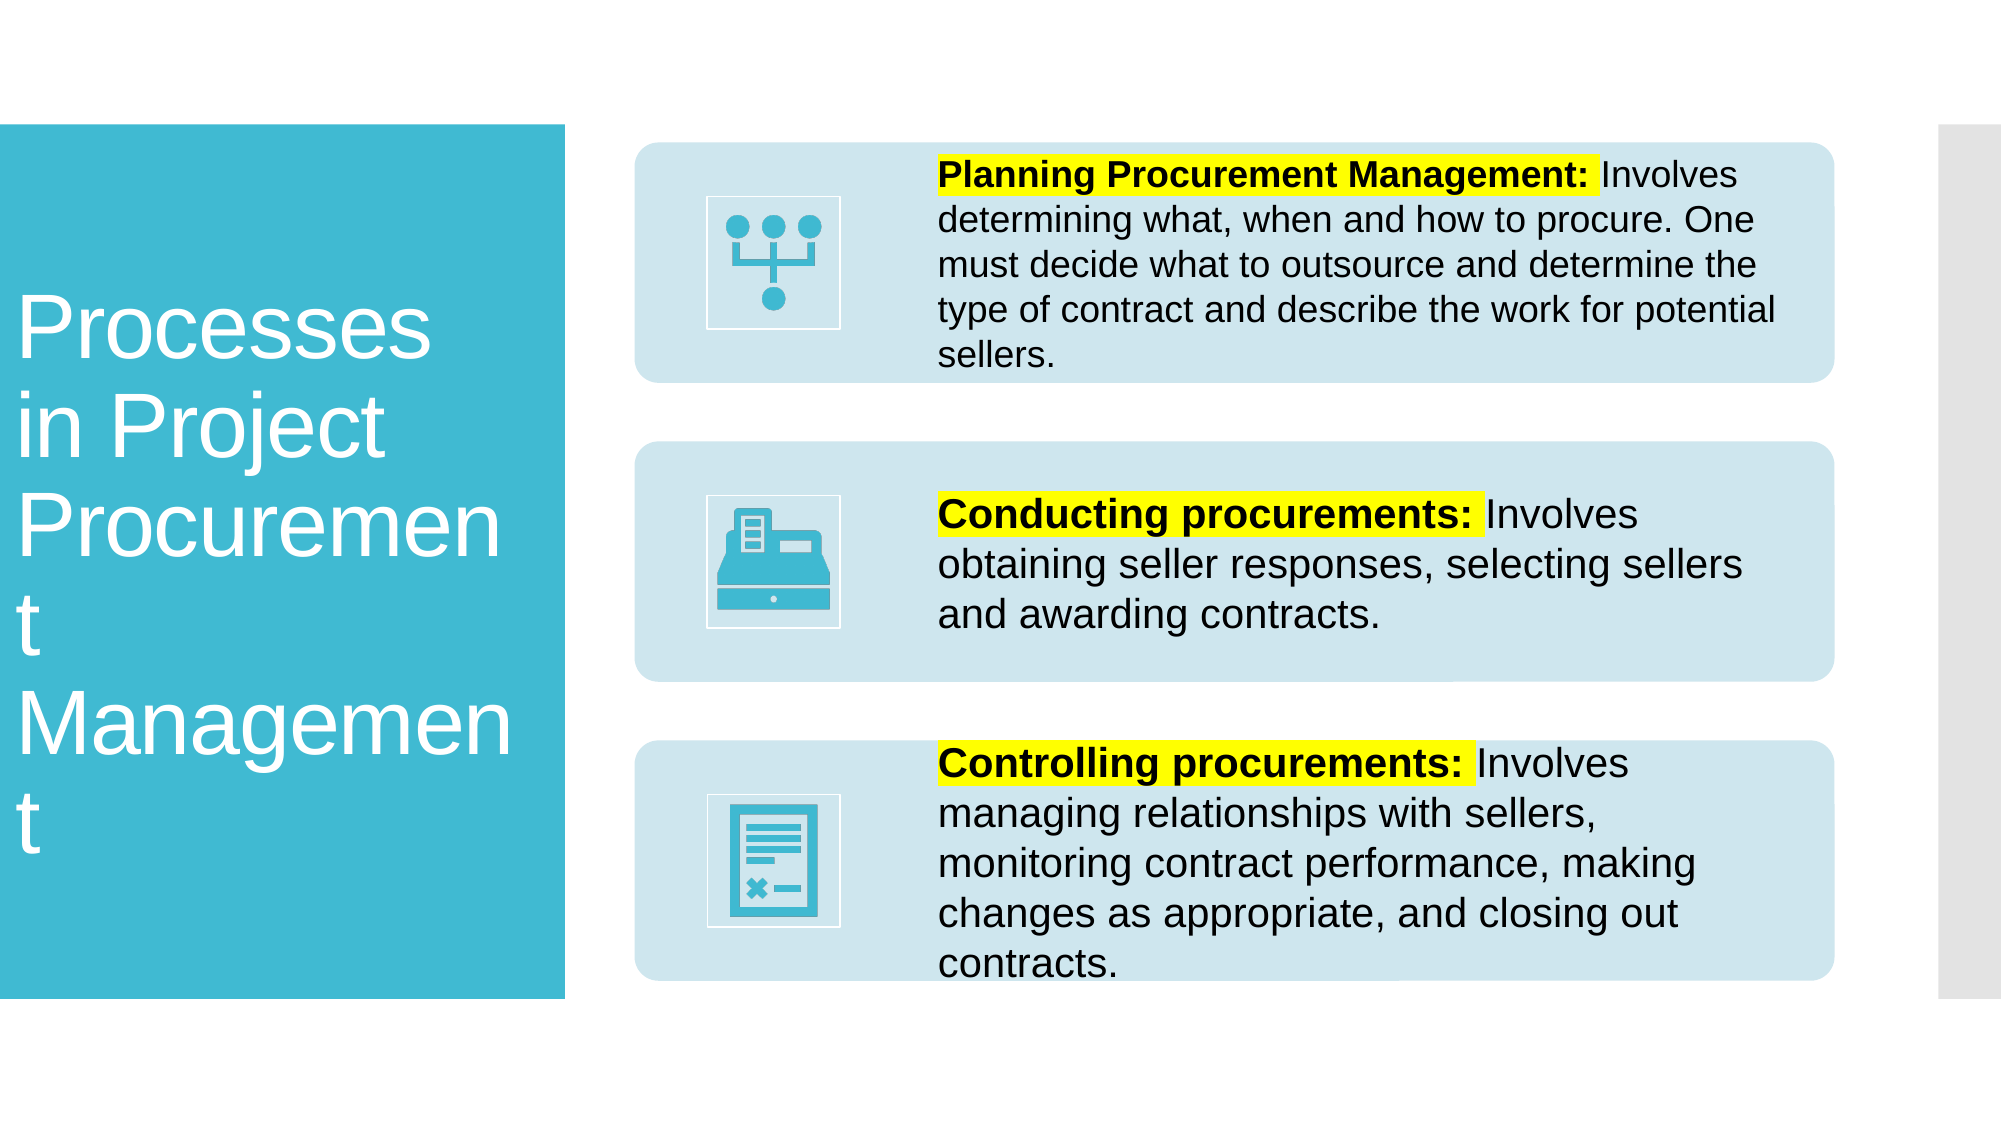

Planning Procurement Management: Involves determining what, when and how to procure. One must decide what to outsource and determine the type of contract and describe the work for potential sellers.
Conducting procurements: Involves obtaining seller responses, selecting sellers and awarding contracts.
Controlling procurements: Involves managing relationships with sellers, monitoring contract performance, making changes as appropriate, and closing out contracts.
# Processes in Project Procurement Management